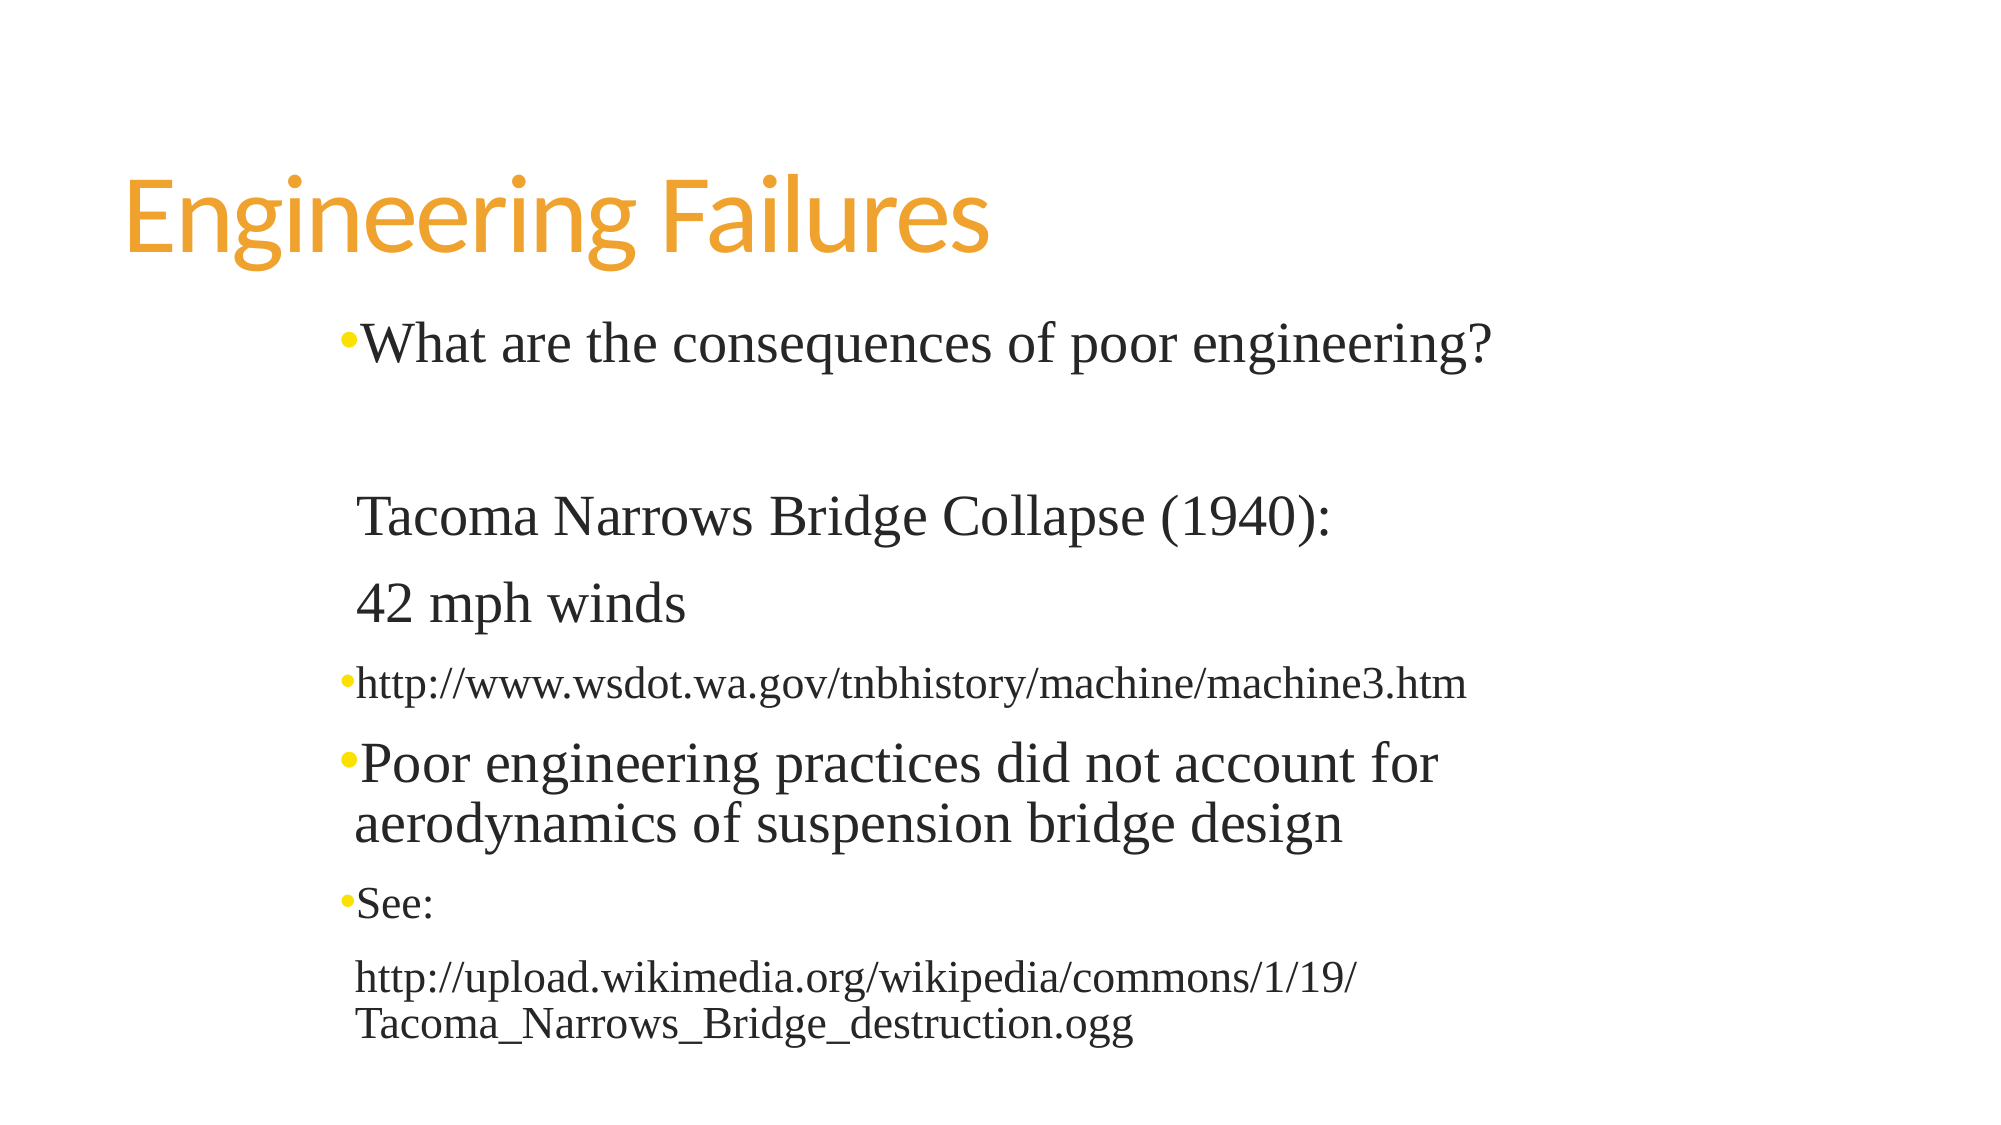

Engineering Failures
What are the consequences of poor engineering?

Tacoma Narrows Bridge Collapse (1940):
42 mph winds
http://www.wsdot.wa.gov/tnbhistory/machine/machine3.htm
Poor engineering practices did not account for aerodynamics of suspension bridge design
See:
http://upload.wikimedia.org/wikipedia/commons/1/19/Tacoma_Narrows_Bridge_destruction.ogg